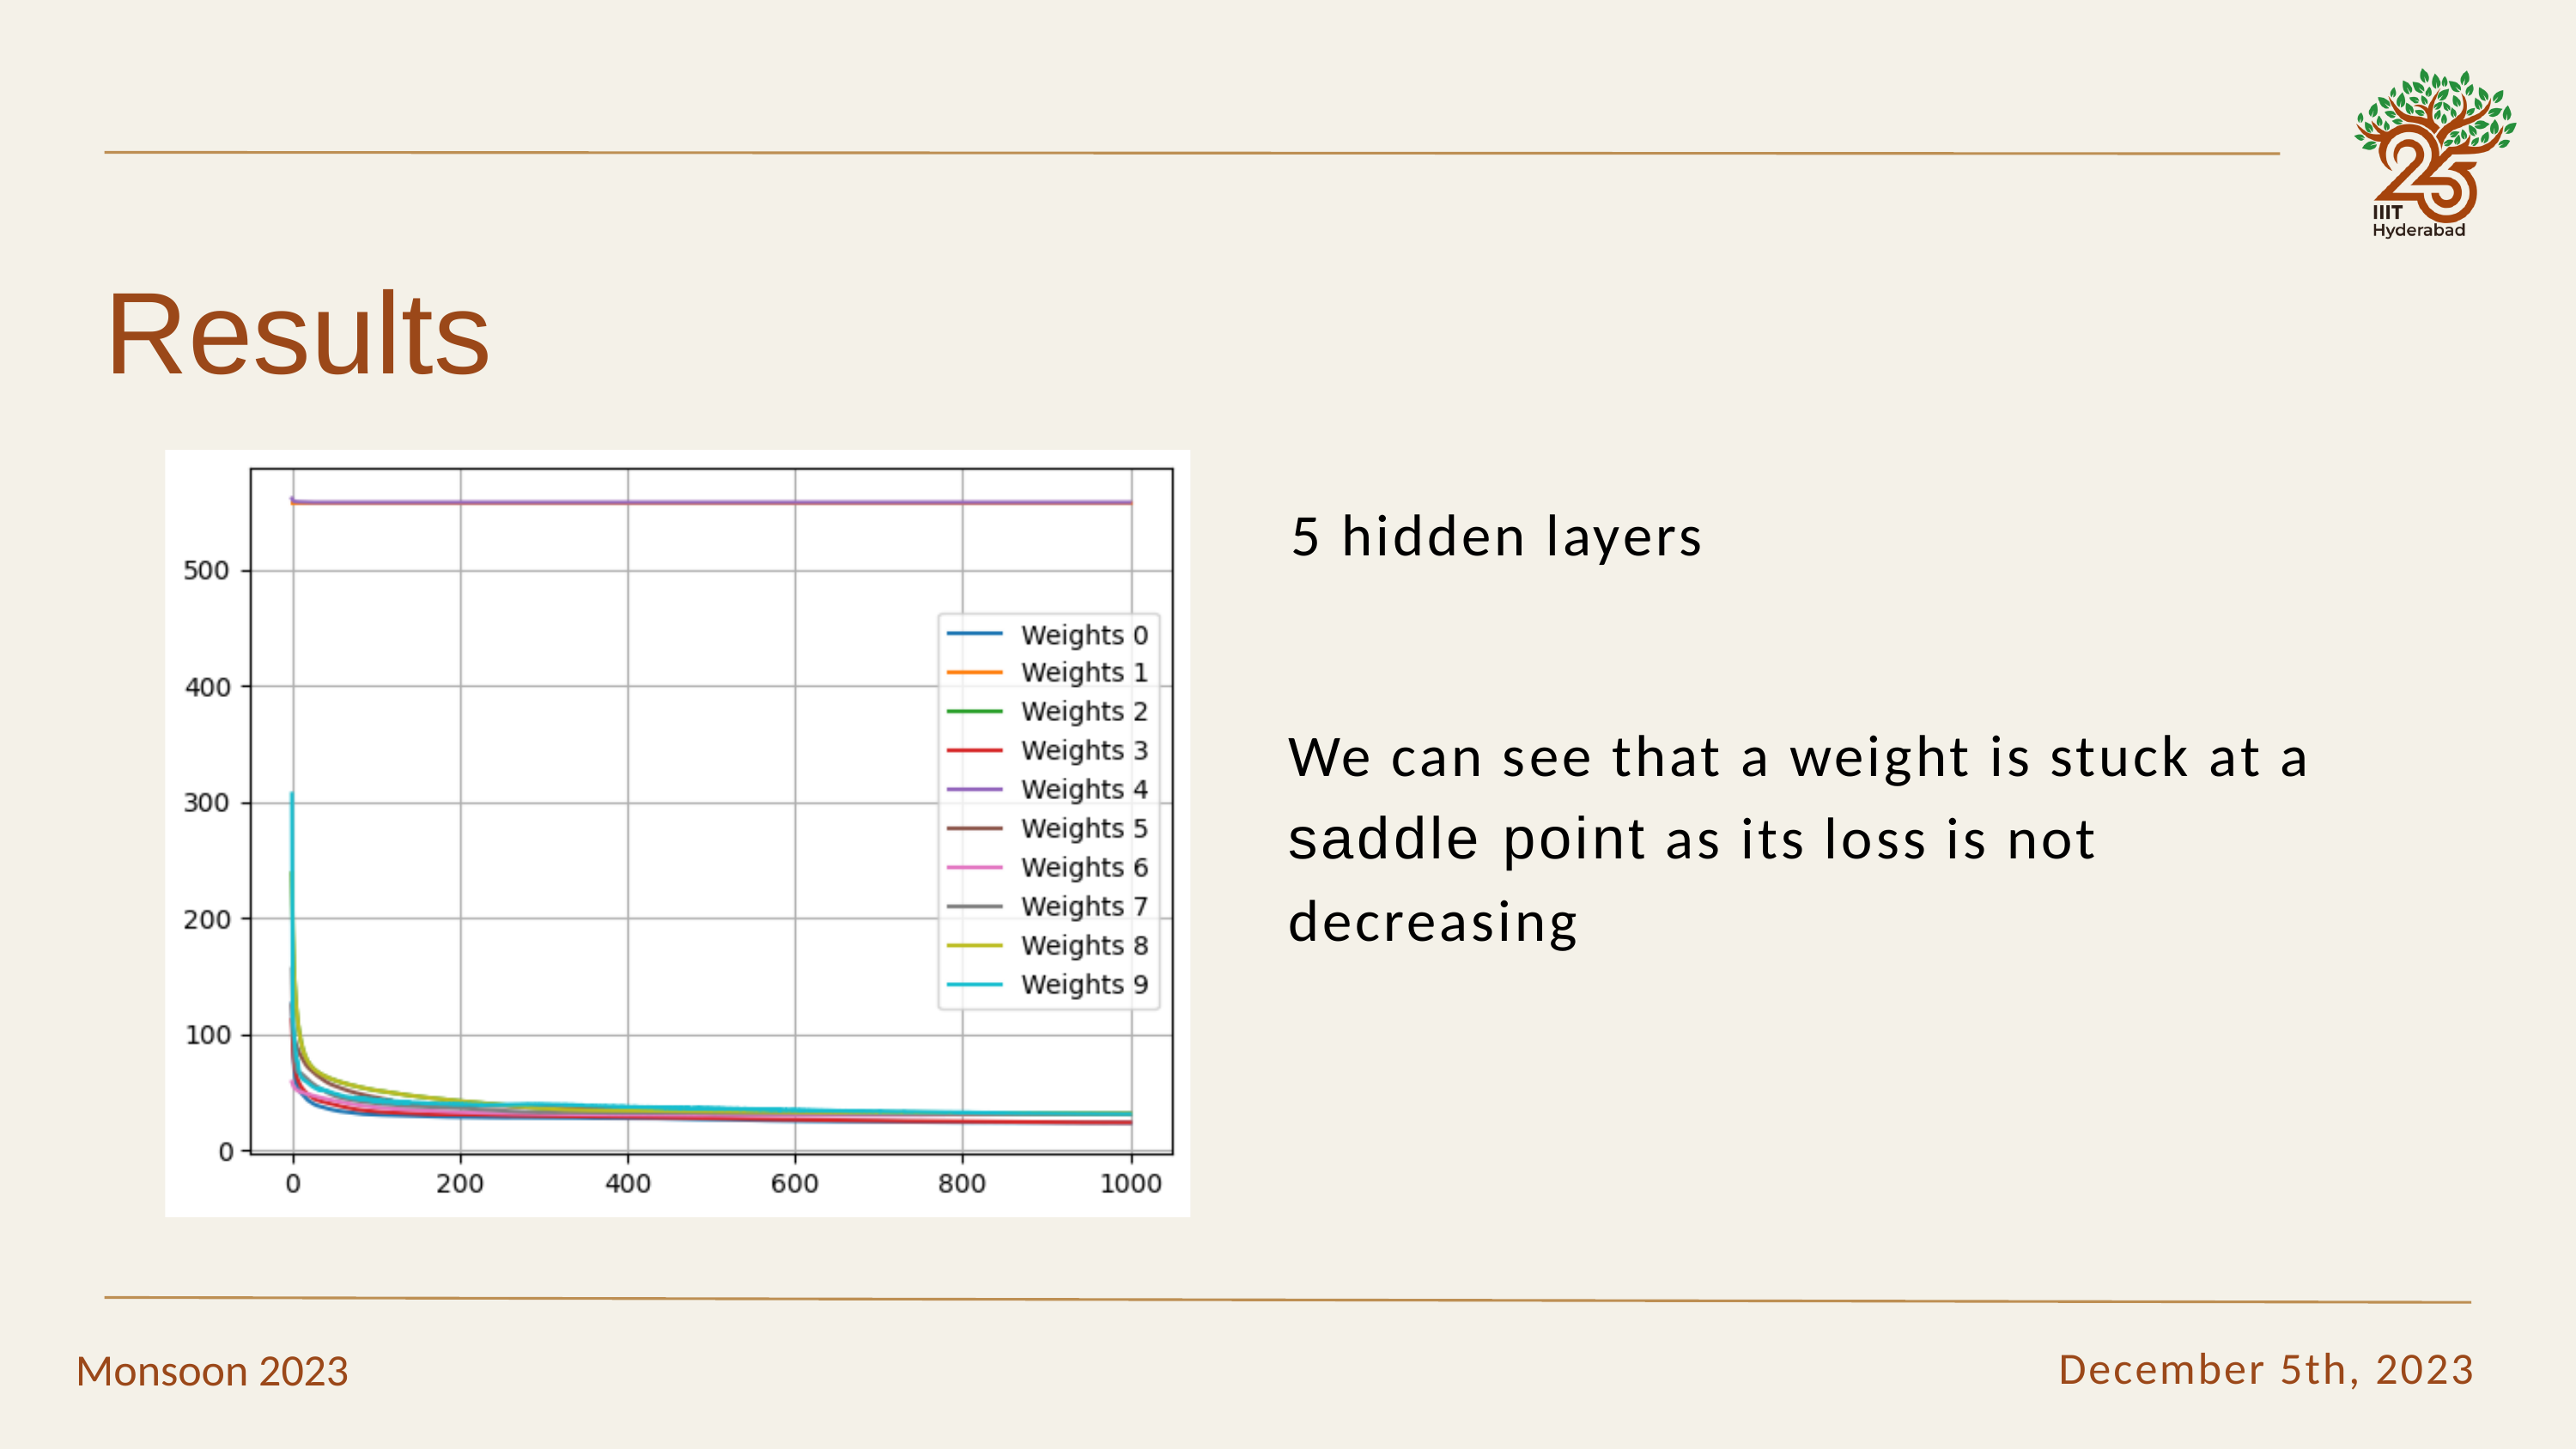

Results

5 hidden layers
We can see that a weight is stuck at a saddle point as its loss is not decreasing

December 5th, 2023
Monsoon 2023